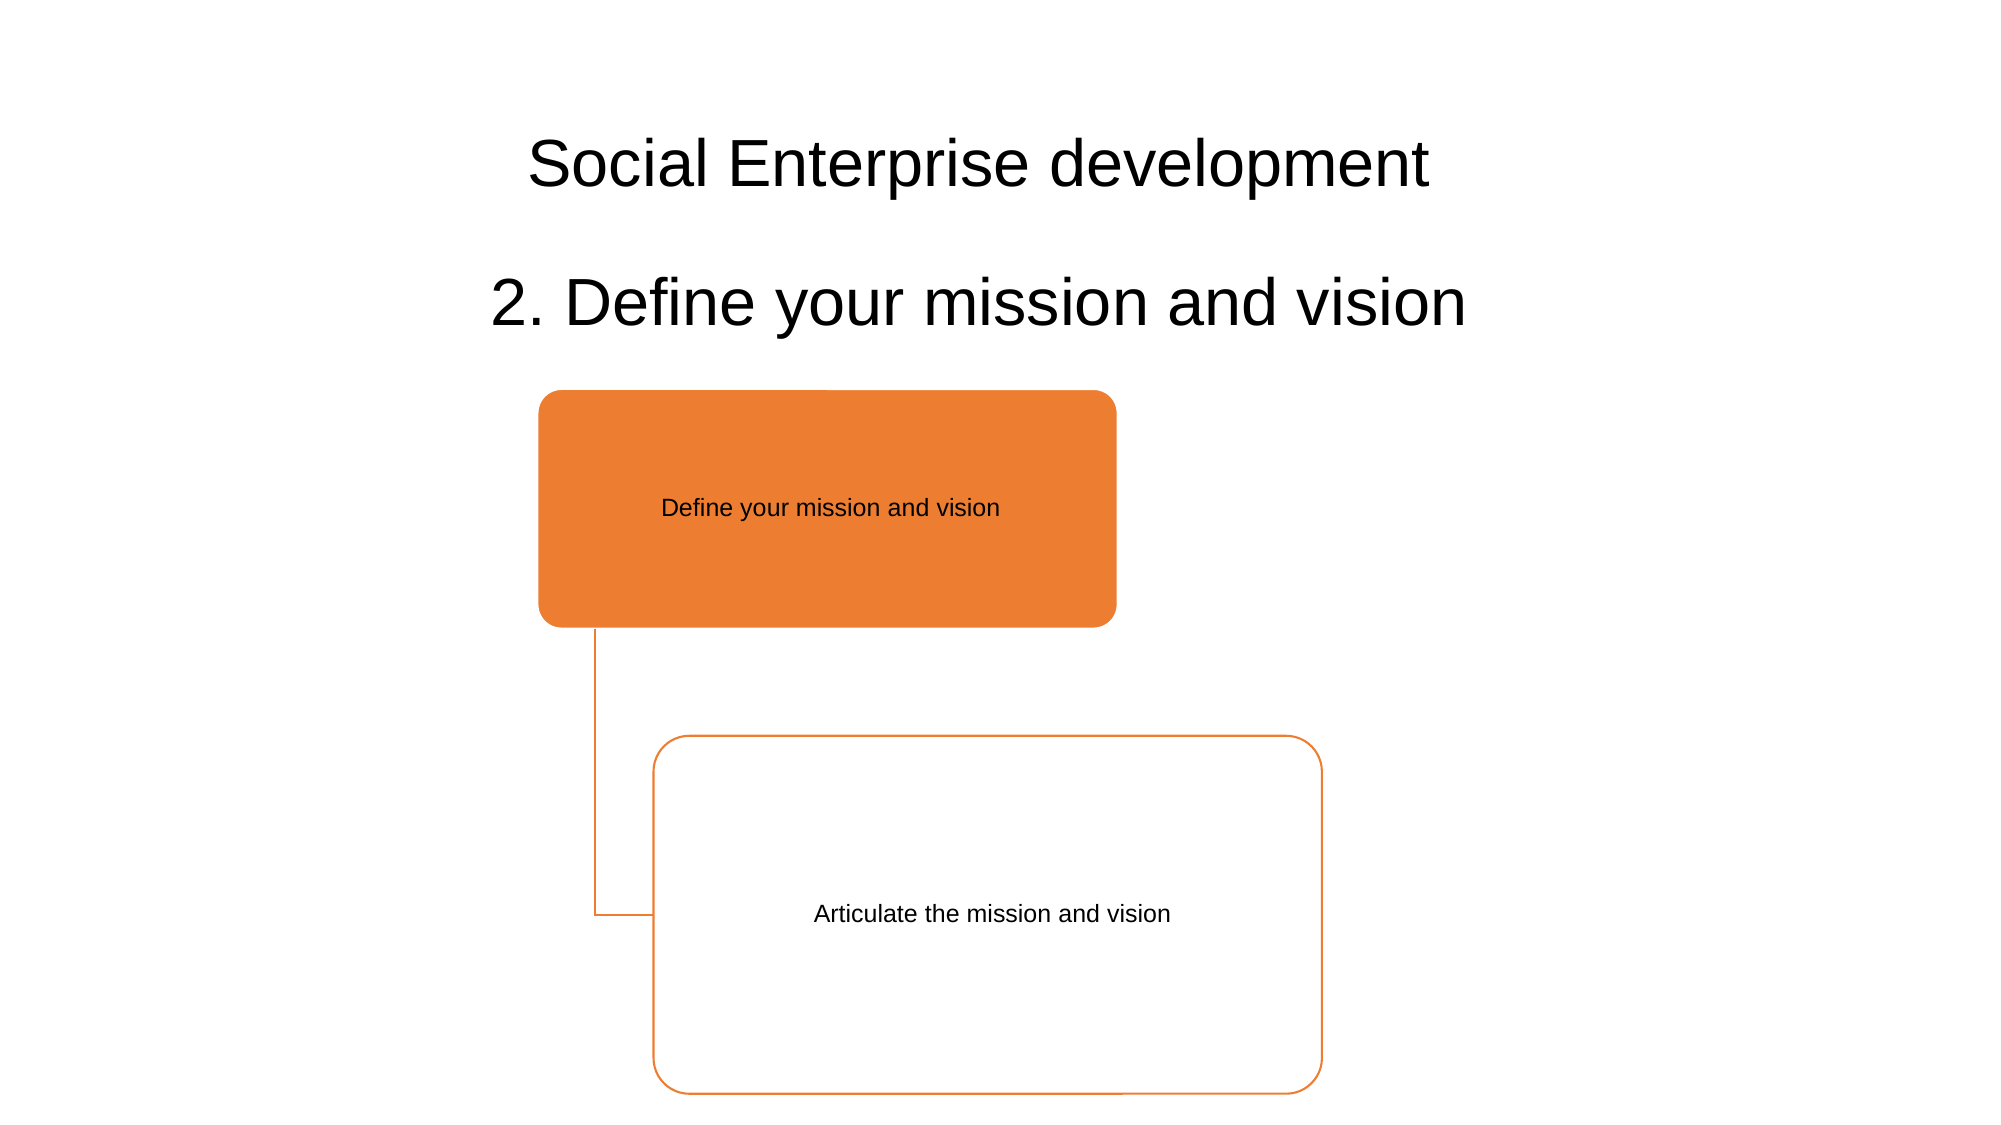

Social Enterprise development
2. Define your mission and vision
Define your mission and vision
Articulate the mission and vision